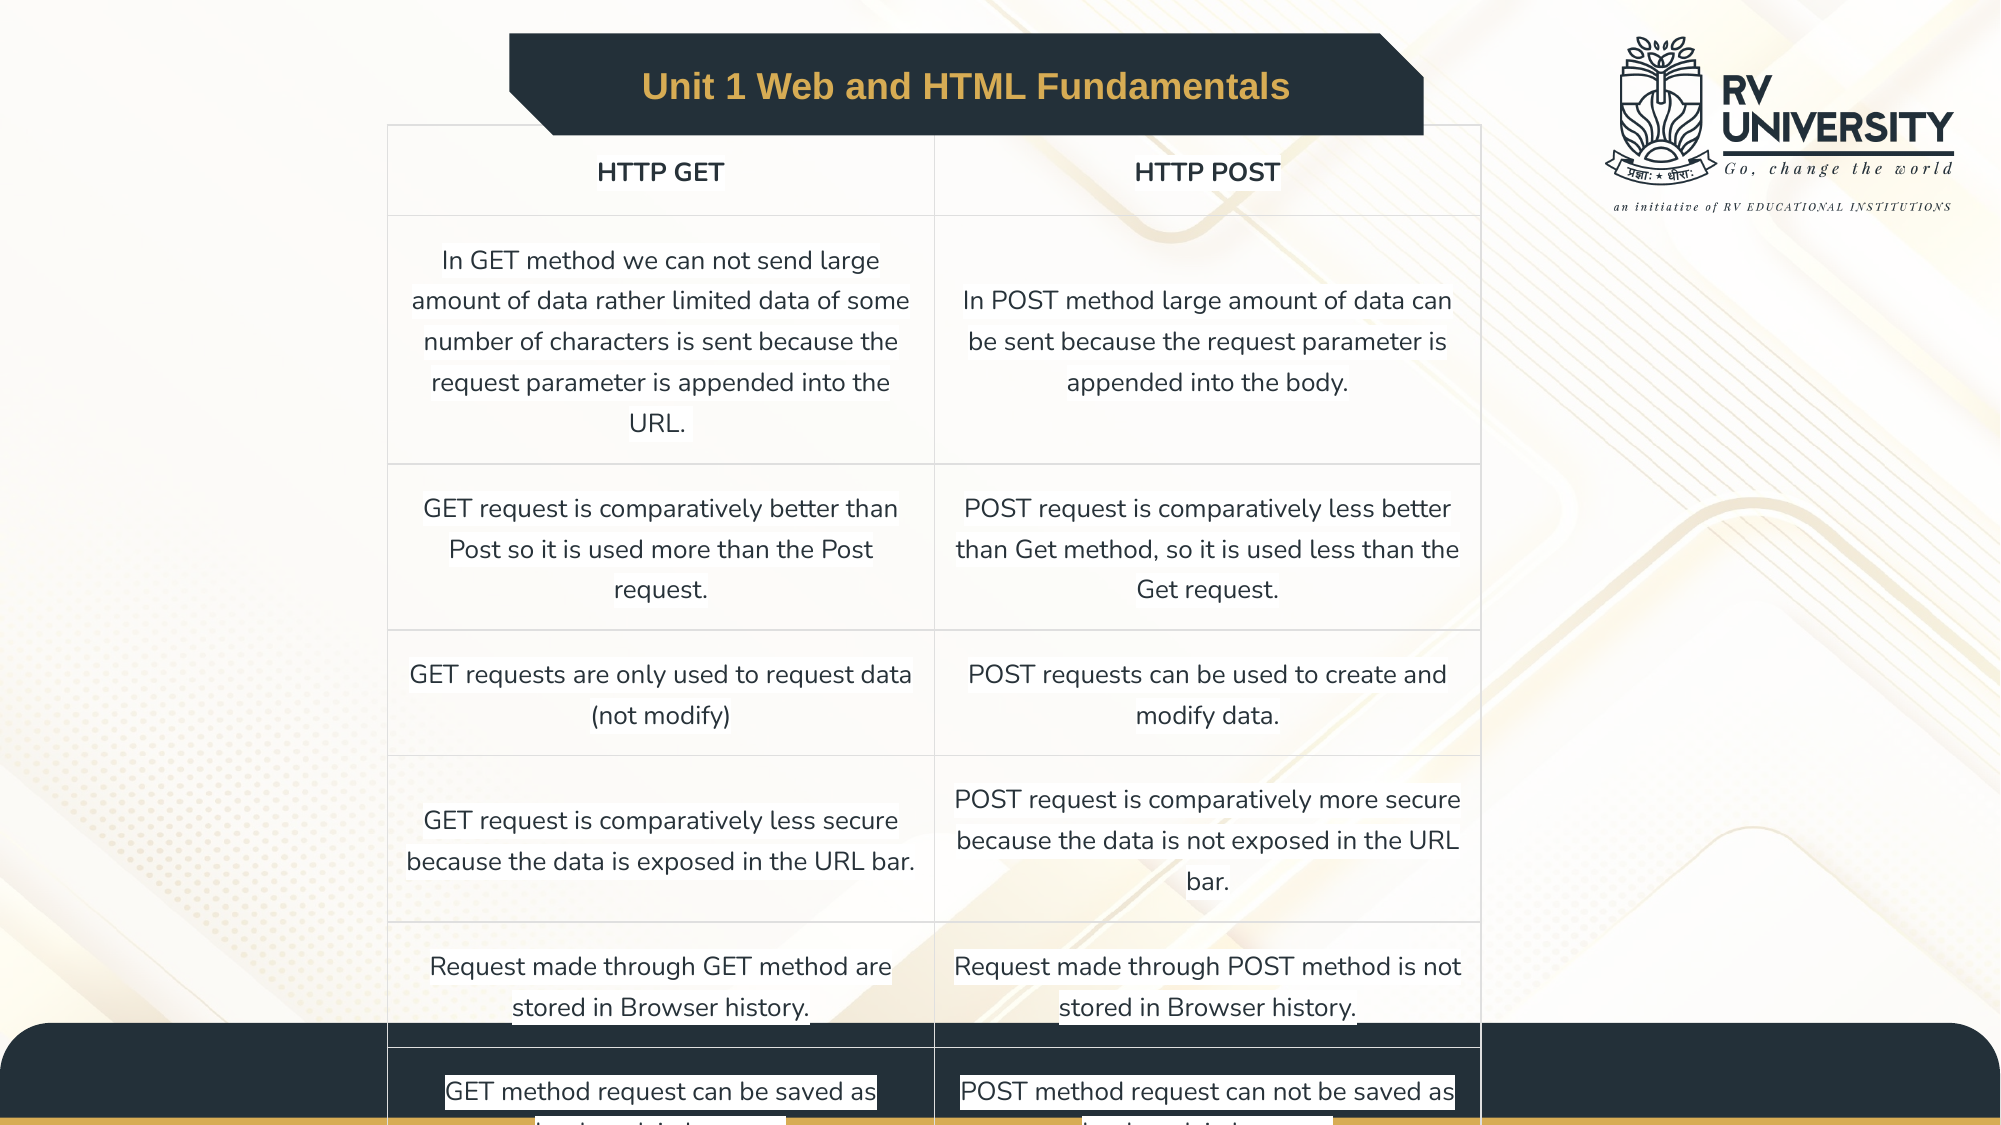

Unit 1 Web and HTML Fundamentals
| HTTP GET | HTTP POST |
| --- | --- |
| In GET method we can not send large amount of data rather limited data of some number of characters is sent because the request parameter is appended into the URL. | In POST method large amount of data can be sent because the request parameter is appended into the body. |
| GET request is comparatively better than Post so it is used more than the Post request. | POST request is comparatively less better than Get method, so it is used less than the Get request. |
| GET requests are only used to request data (not modify) | POST requests can be used to create and modify data. |
| GET request is comparatively less secure because the data is exposed in the URL bar. | POST request is comparatively more secure because the data is not exposed in the URL bar. |
| Request made through GET method are stored in Browser history. | Request made through POST method is not stored in Browser history. |
| GET method request can be saved as bookmark in browser. | POST method request can not be saved as bookmark in browser. |